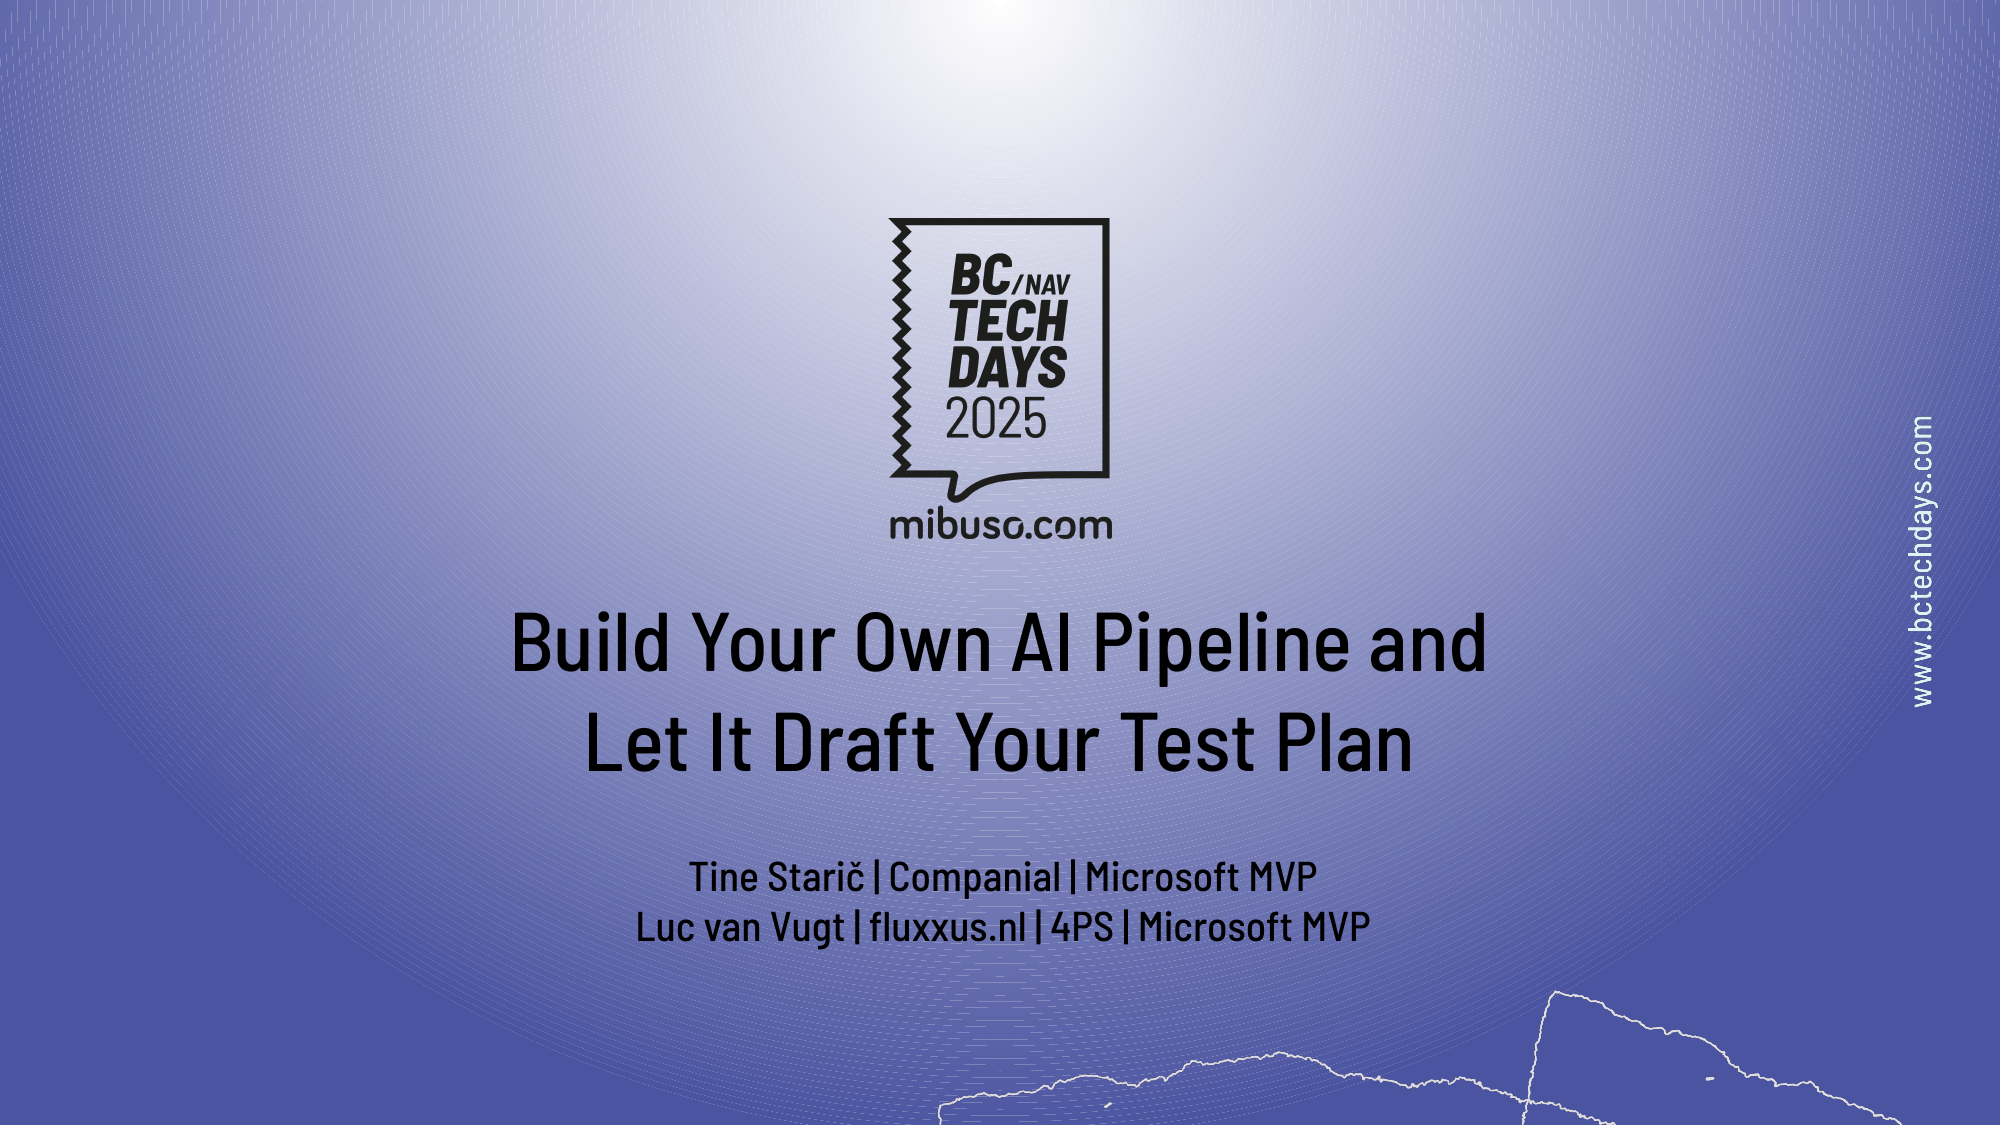

# Build Your Own AI Pipeline and Let It Draft Your Test Plan
Tine Starič | Companial | Microsoft MVP
Luc van Vugt | fluxxus.nl | 4PS | Microsoft MVP